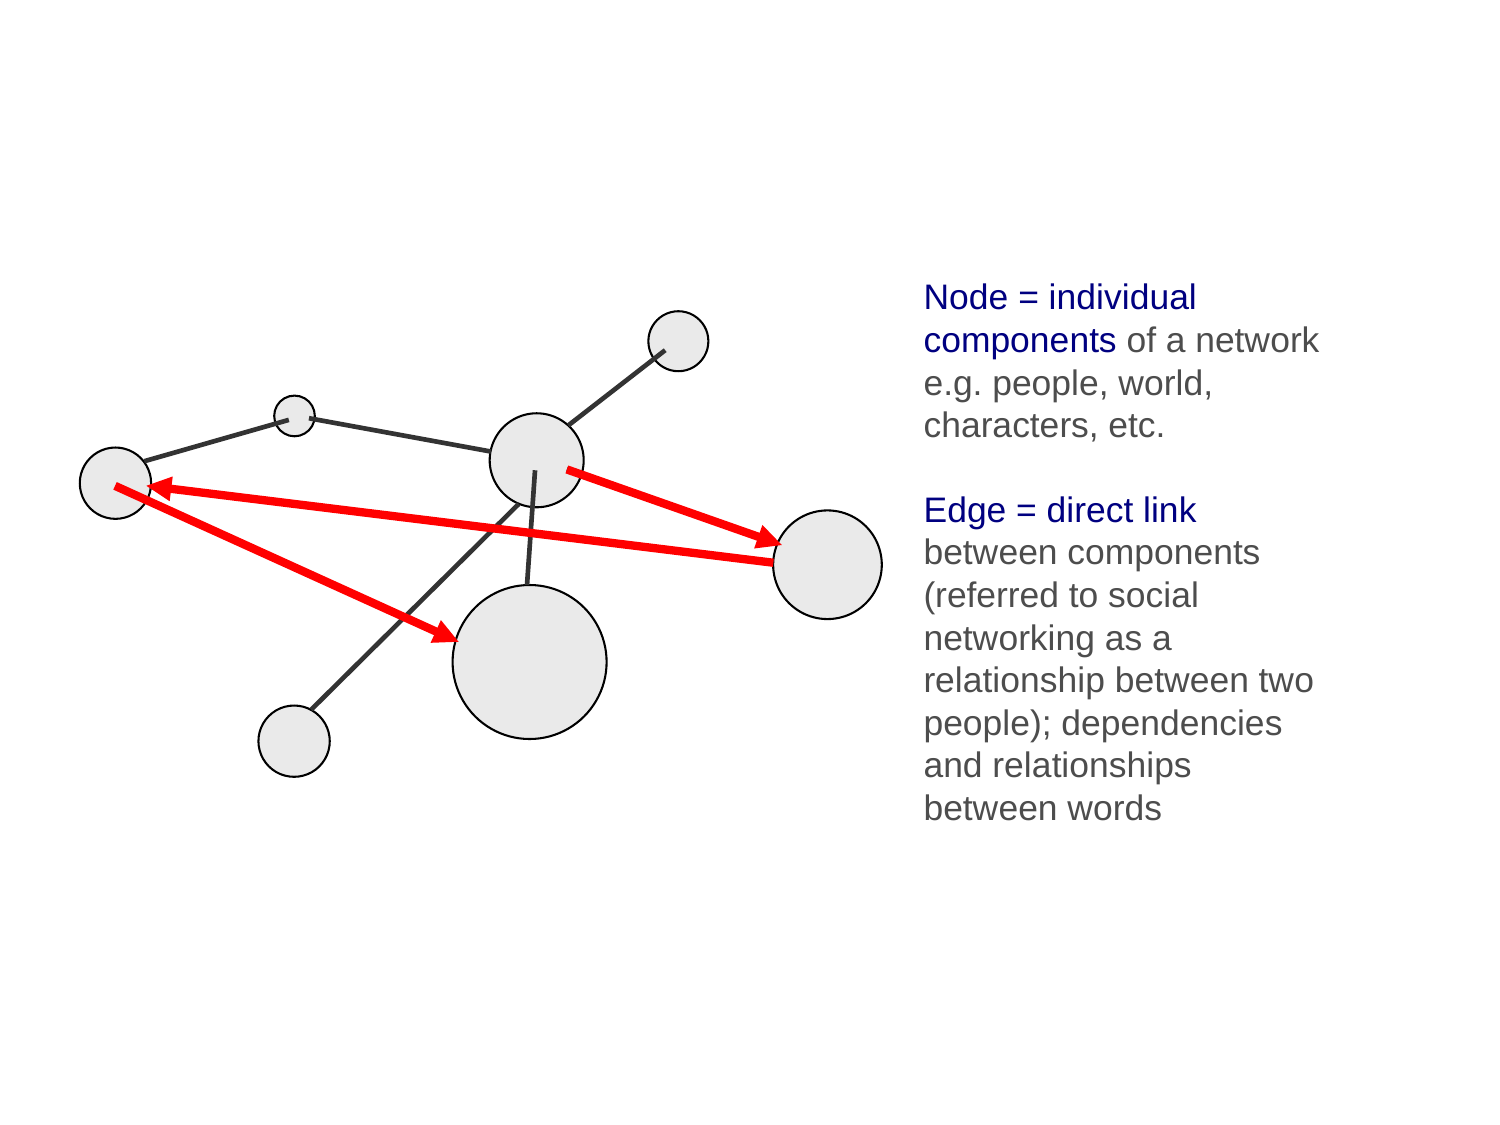

Node = individual components of a network e.g. people, world, characters, etc.

Edge = direct link between components (referred to social networking as a relationship between two people); dependencies and relationships between words